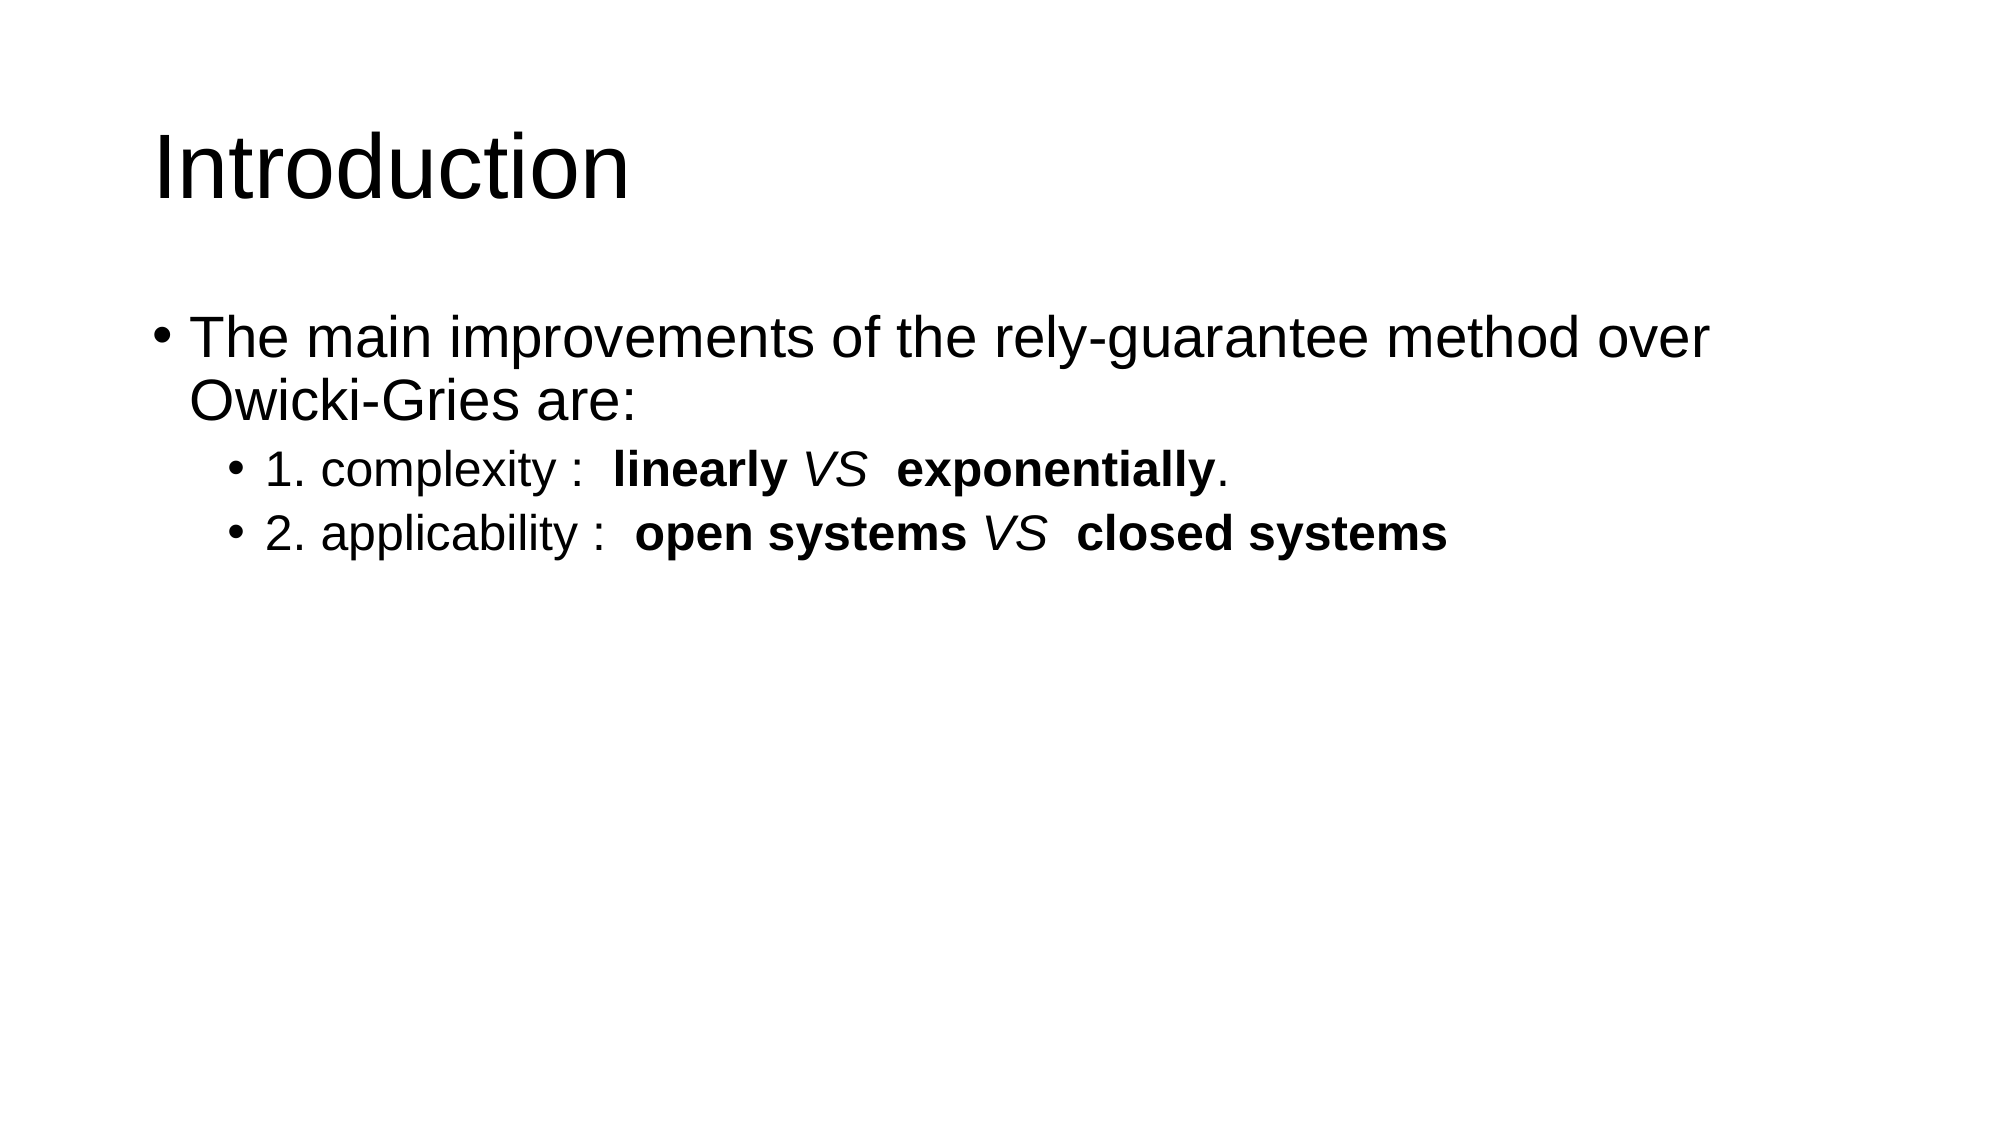

# Introduction
The main improvements of the rely-guarantee method over Owicki-Gries are:
1. complexity :  linearly VS  exponentially.
2. applicability :  open systems VS  closed systems